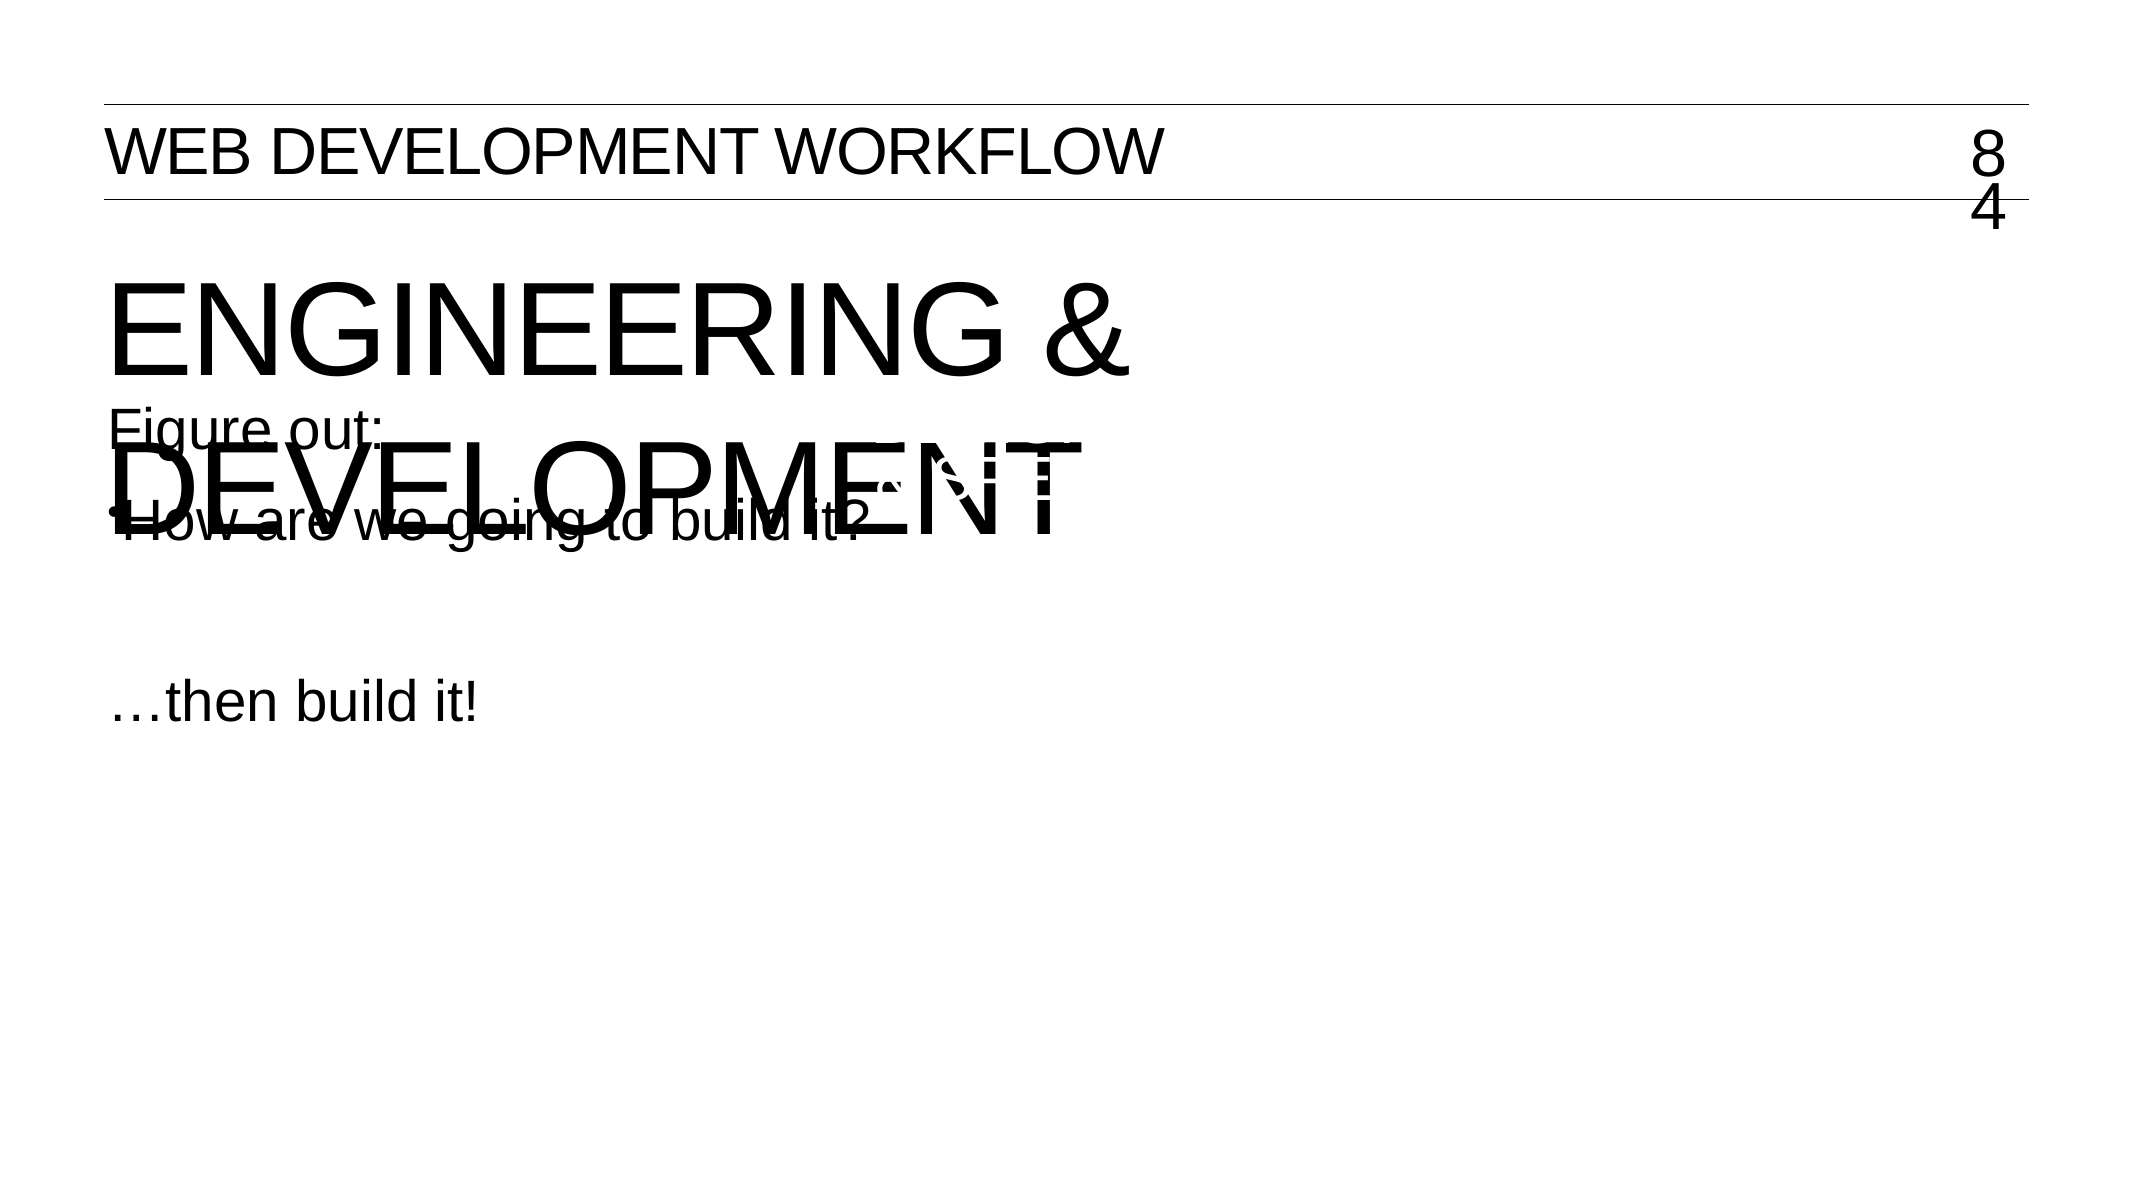

Web Development Workflow
84

# Engineering & Development
DESIGN & SPEC
Figure out:
How are we going to build it?

…then build it!